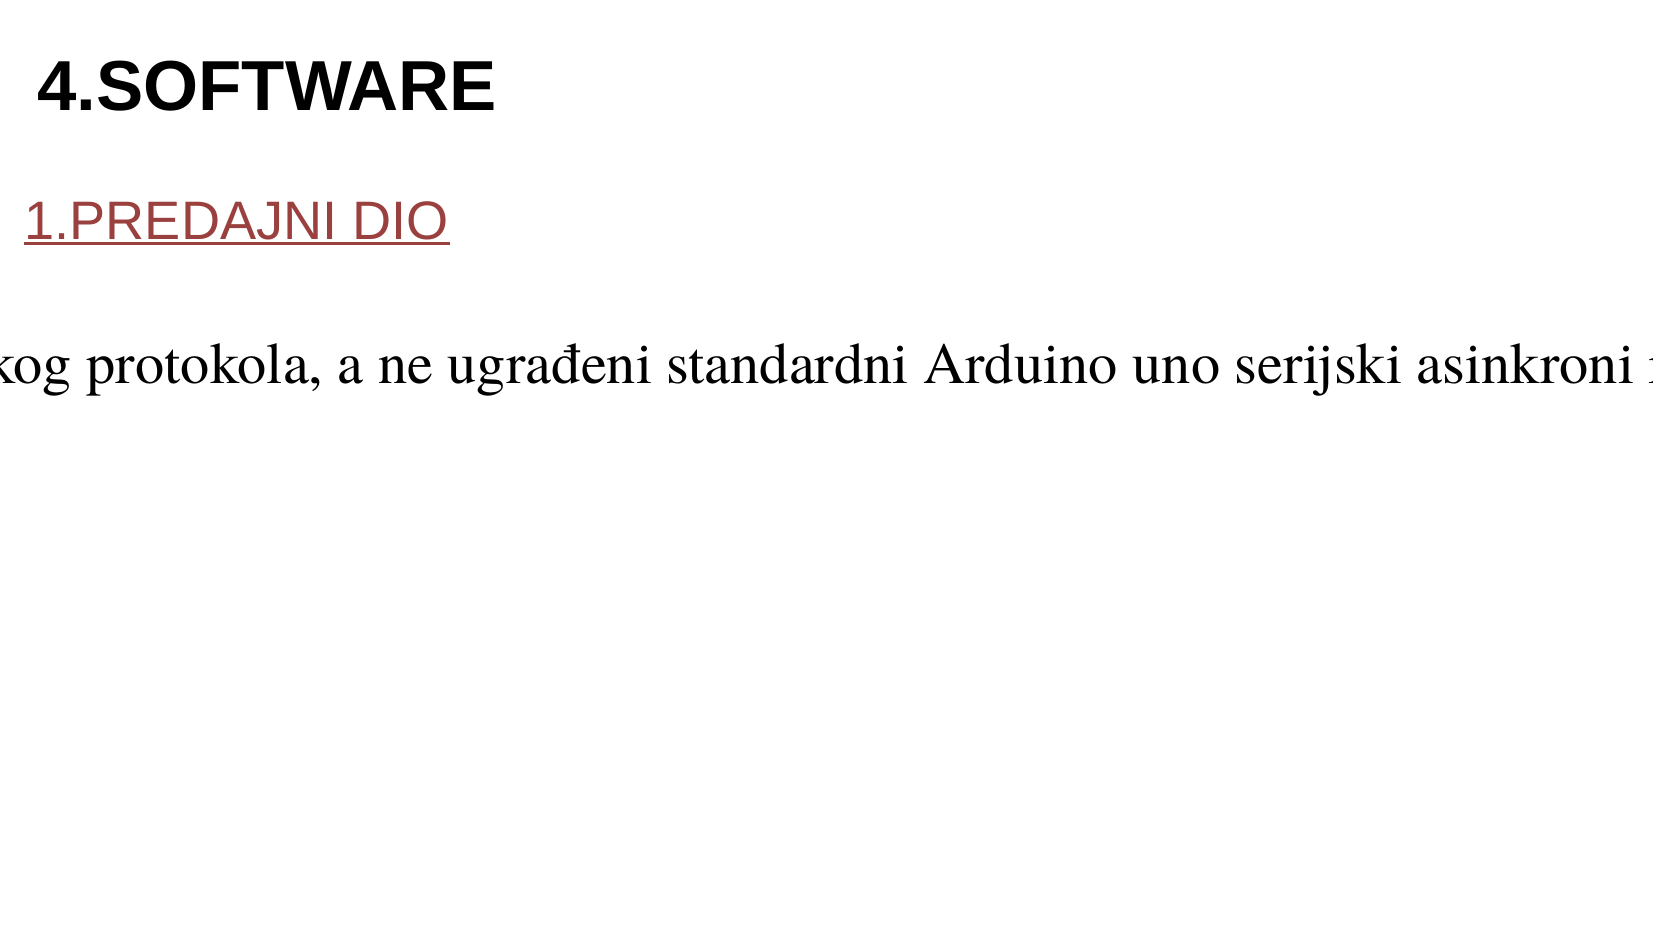

4.SOFTWARE
1.PREDAJNI DIO
Za komunikaciju između GPS-a i Arduina koristi se standarni software-ski emulator serijskog protokola, a ne ugrađeni standardni Arduino uno serijski asinkroni interface (SoftwareSerial.h library). ISP interface koristi se za komunikaciju Arduino una i NRF24L01 predajnog modula.